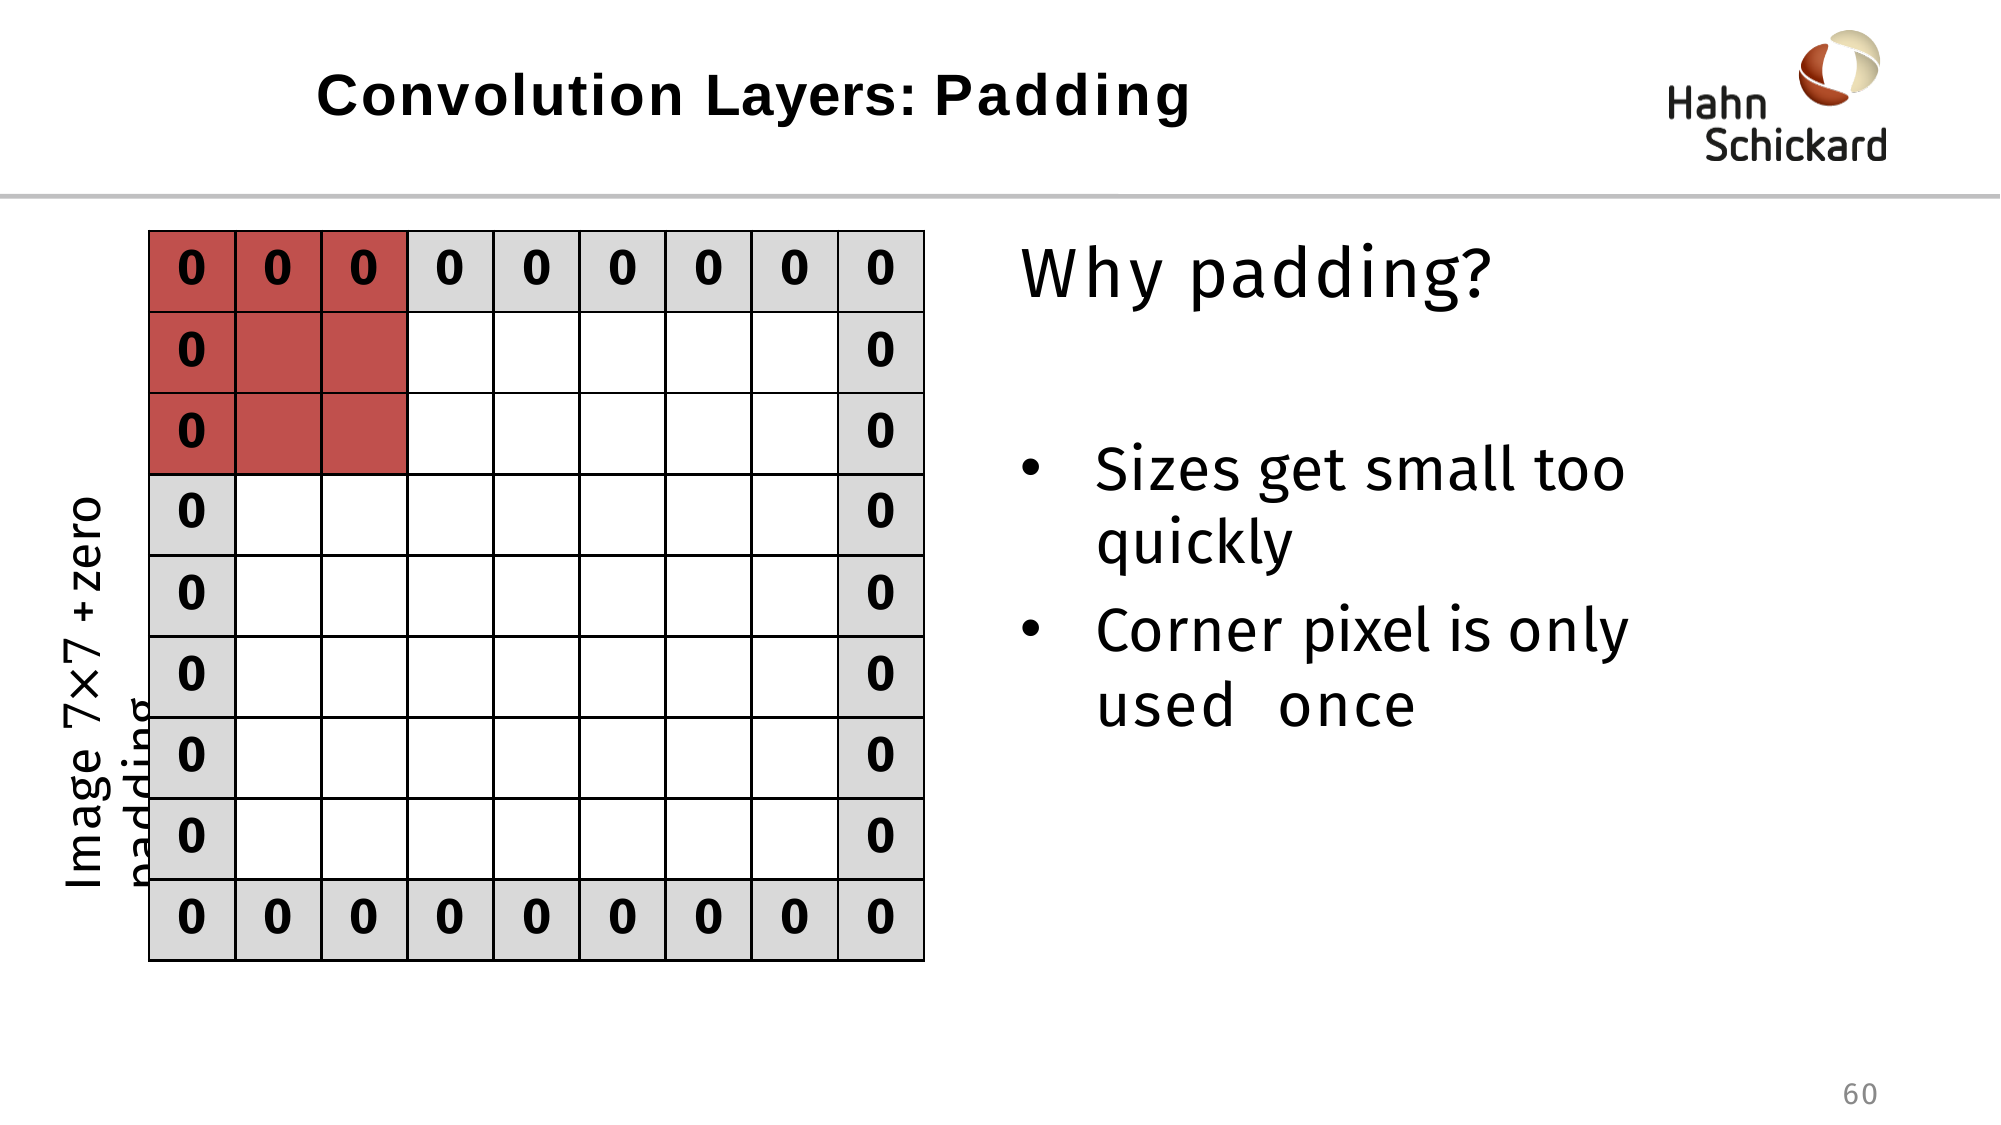

# Convolution Layers: Padding
Why padding?

Sizes get small too quickly
Corner pixel is only used  once
| 0 | 0 | 0 | 0 | 0 | 0 | 0 | 0 | 0 |
| --- | --- | --- | --- | --- | --- | --- | --- | --- |
| 0 |  |  |  |  |  |  |  | 0 |
| 0 |  |  |  |  |  |  |  | 0 |
| 0 |  |  |  |  |  |  |  | 0 |
| 0 |  |  |  |  |  |  |  | 0 |
| 0 |  |  |  |  |  |  |  | 0 |
| 0 |  |  |  |  |  |  |  | 0 |
| 0 |  |  |  |  |  |  |  | 0 |
| 0 | 0 | 0 | 0 | 0 | 0 | 0 | 0 | 0 |
Image 7×7 + zero padding
60